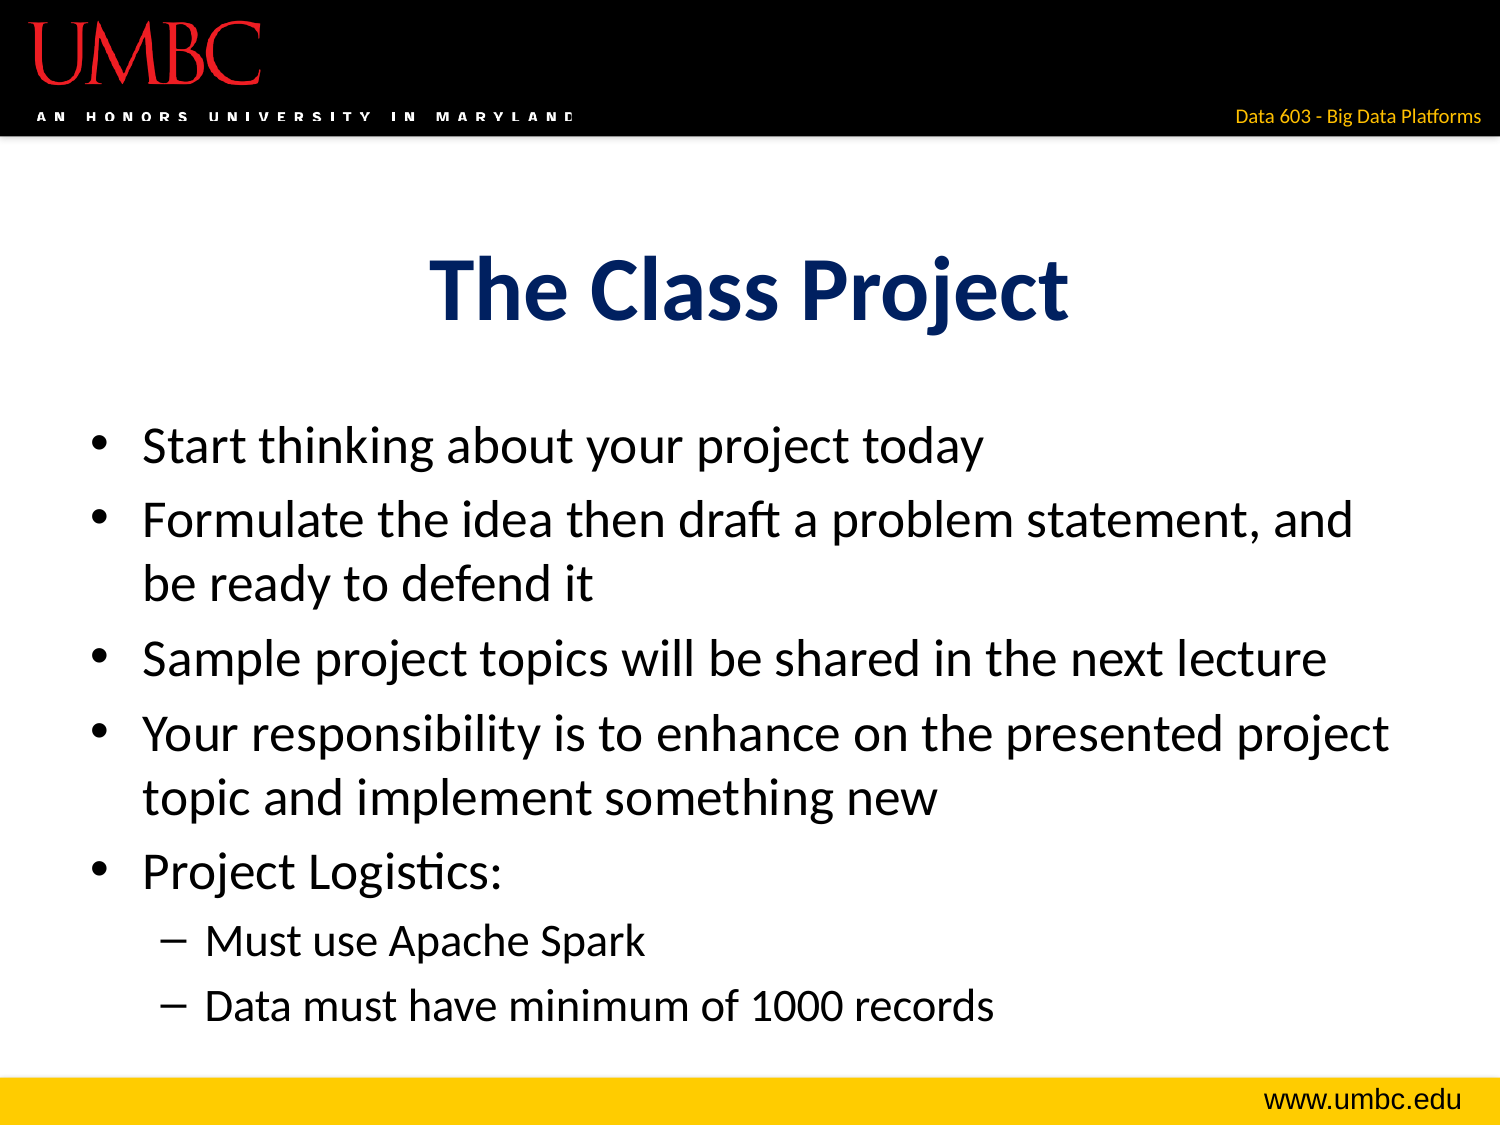

# The Class Project
Start thinking about your project today
Formulate the idea then draft a problem statement, and be ready to defend it
Sample project topics will be shared in the next lecture
Your responsibility is to enhance on the presented project topic and implement something new
Project Logistics:
Must use Apache Spark
Data must have minimum of 1000 records